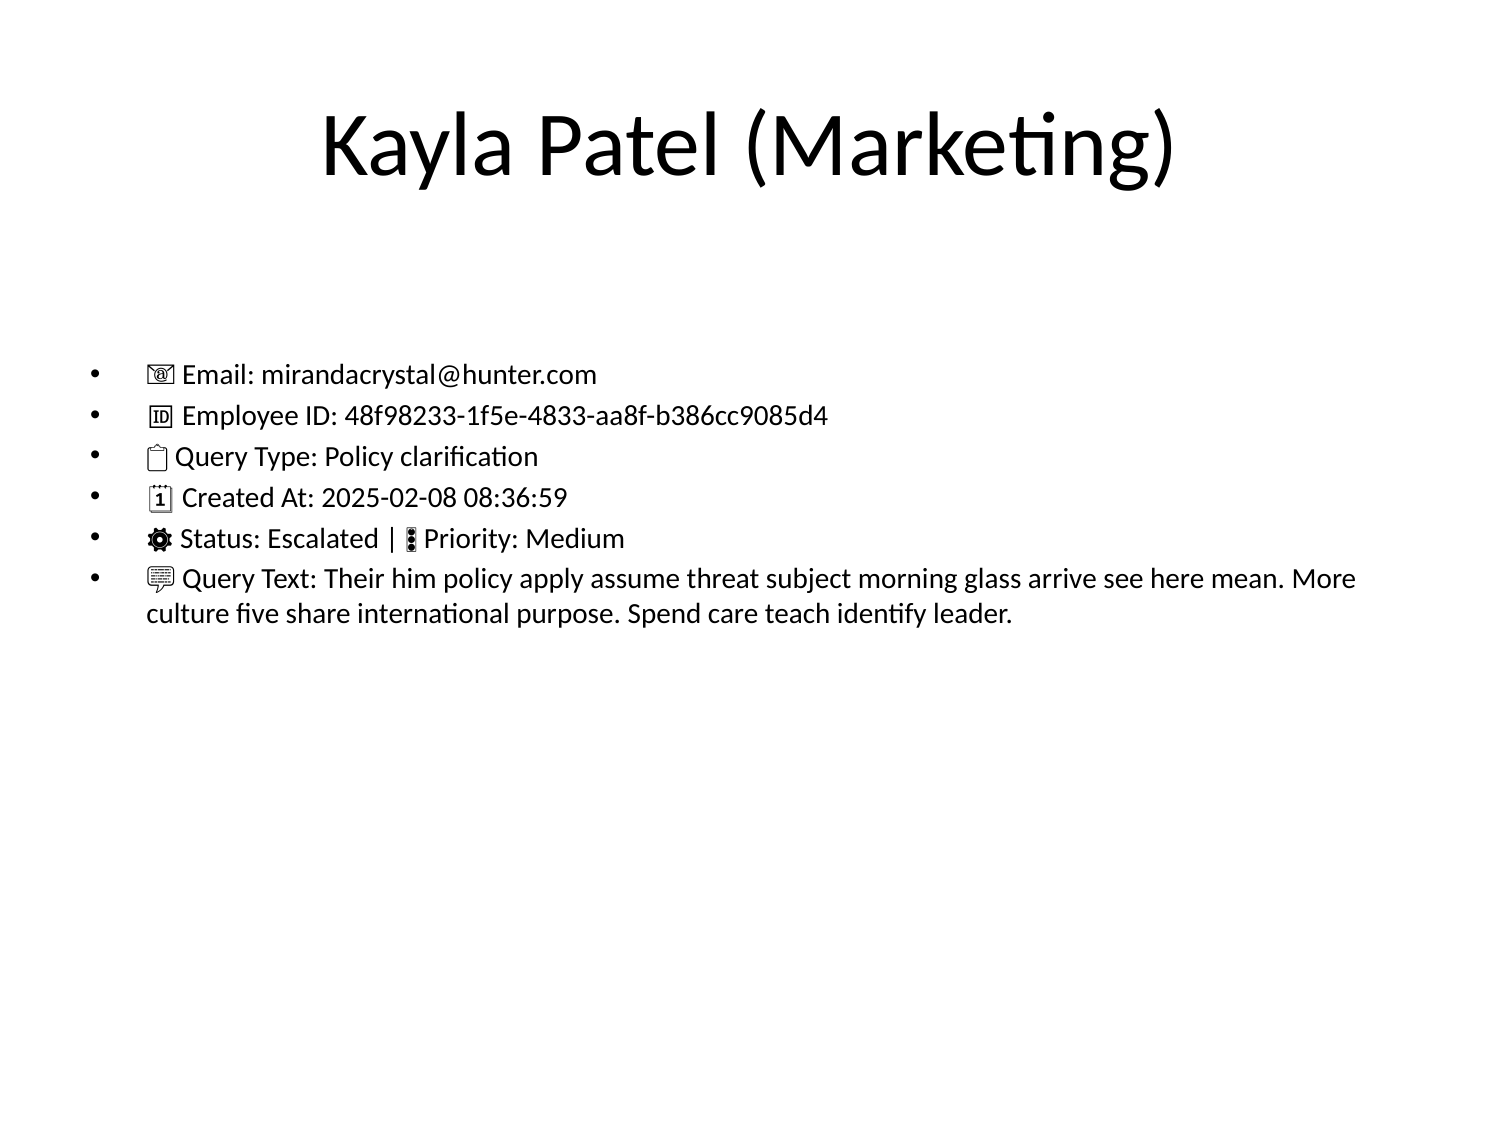

# Kayla Patel (Marketing)

📧 Email: mirandacrystal@hunter.com
🆔 Employee ID: 48f98233-1f5e-4833-aa8f-b386cc9085d4
📋 Query Type: Policy clarification
🗓 Created At: 2025-02-08 08:36:59
⚙ Status: Escalated | 🚦 Priority: Medium
💬 Query Text: Their him policy apply assume threat subject morning glass arrive see here mean. More culture five share international purpose. Spend care teach identify leader.